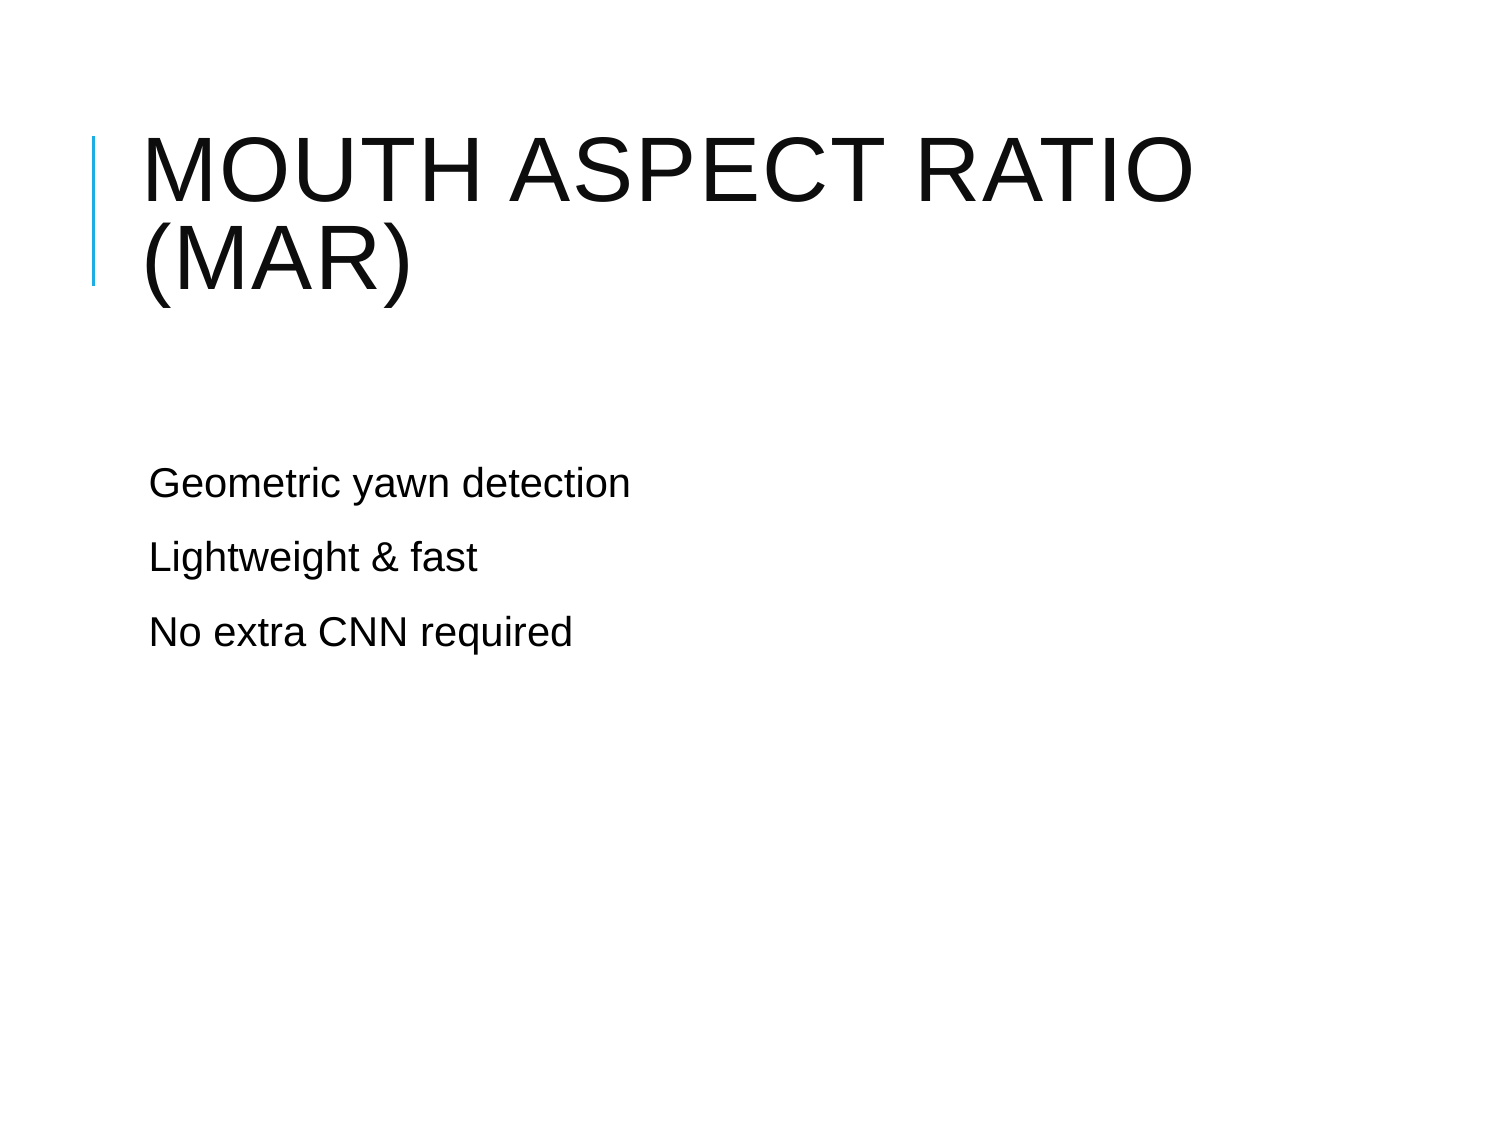

# Mouth Aspect Ratio (MAR)

Geometric yawn detection
Lightweight & fast
No extra CNN required